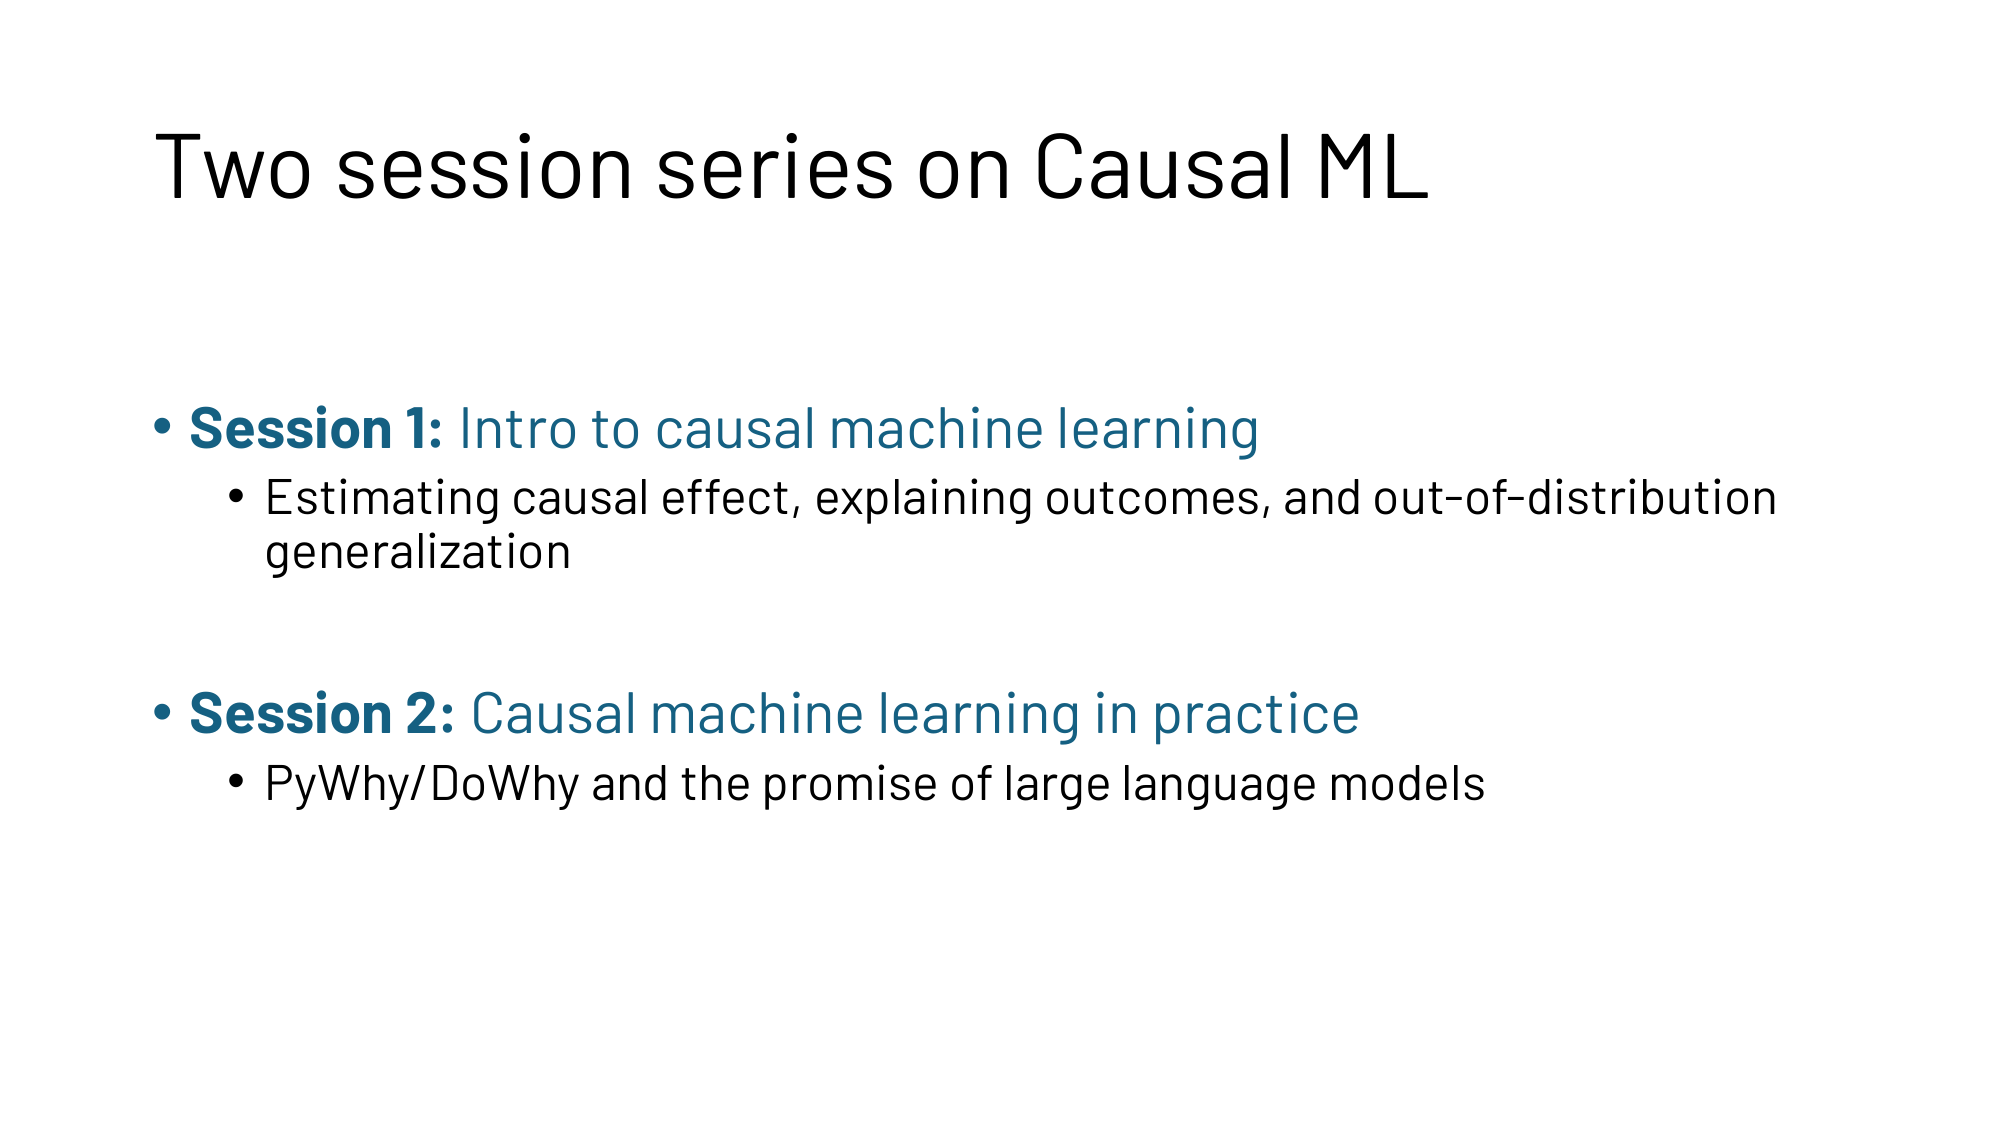

# Two session series on Causal ML

Session 1: Intro to causal machine learning
Estimating causal effect, explaining outcomes, and out-of-distribution generalization

Session 2: Causal machine learning in practice
PyWhy/DoWhy and the promise of large language models